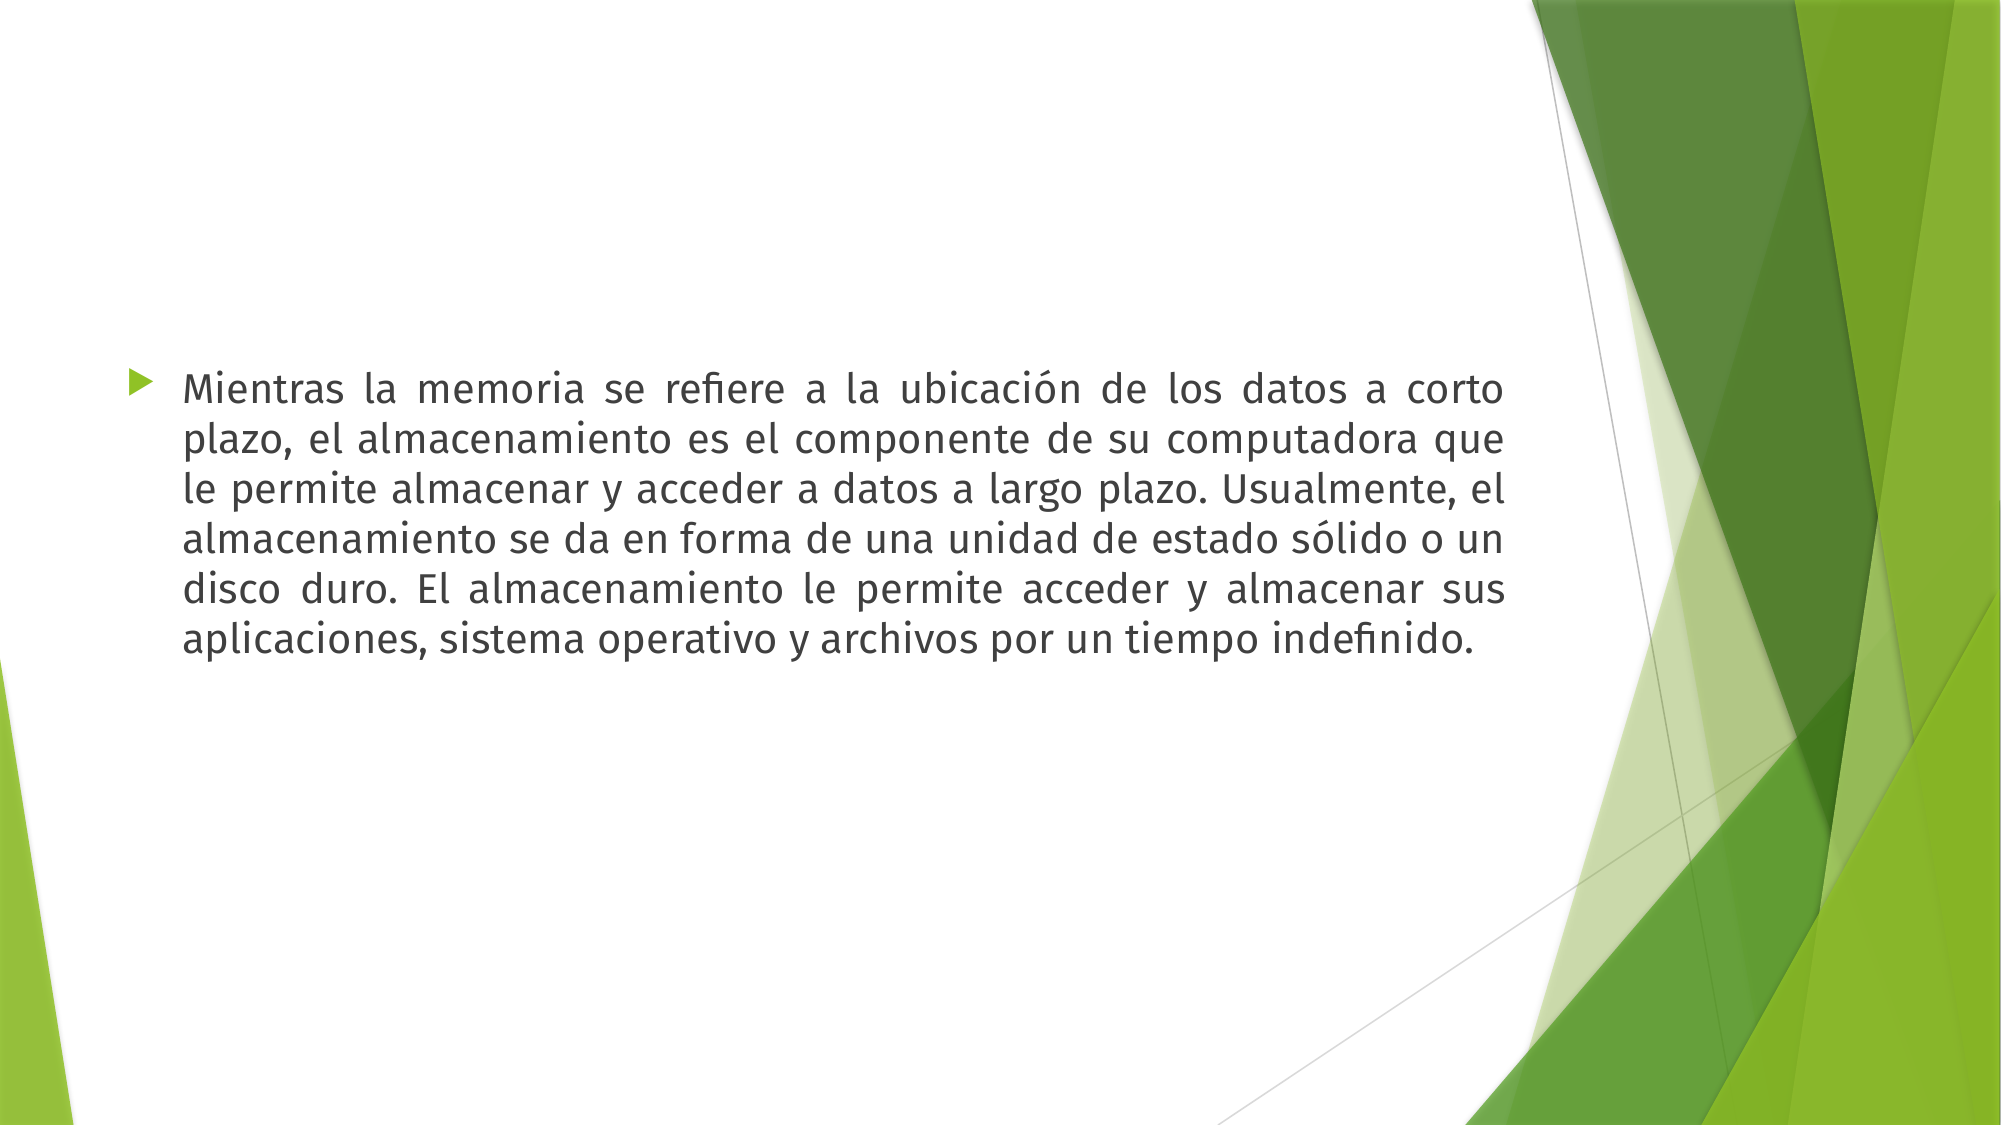

#
Mientras la memoria se refiere a la ubicación de los datos a corto plazo, el almacenamiento es el componente de su computadora que le permite almacenar y acceder a datos a largo plazo. Usualmente, el almacenamiento se da en forma de una unidad de estado sólido o un disco duro. El almacenamiento le permite acceder y almacenar sus aplicaciones, sistema operativo y archivos por un tiempo indefinido.